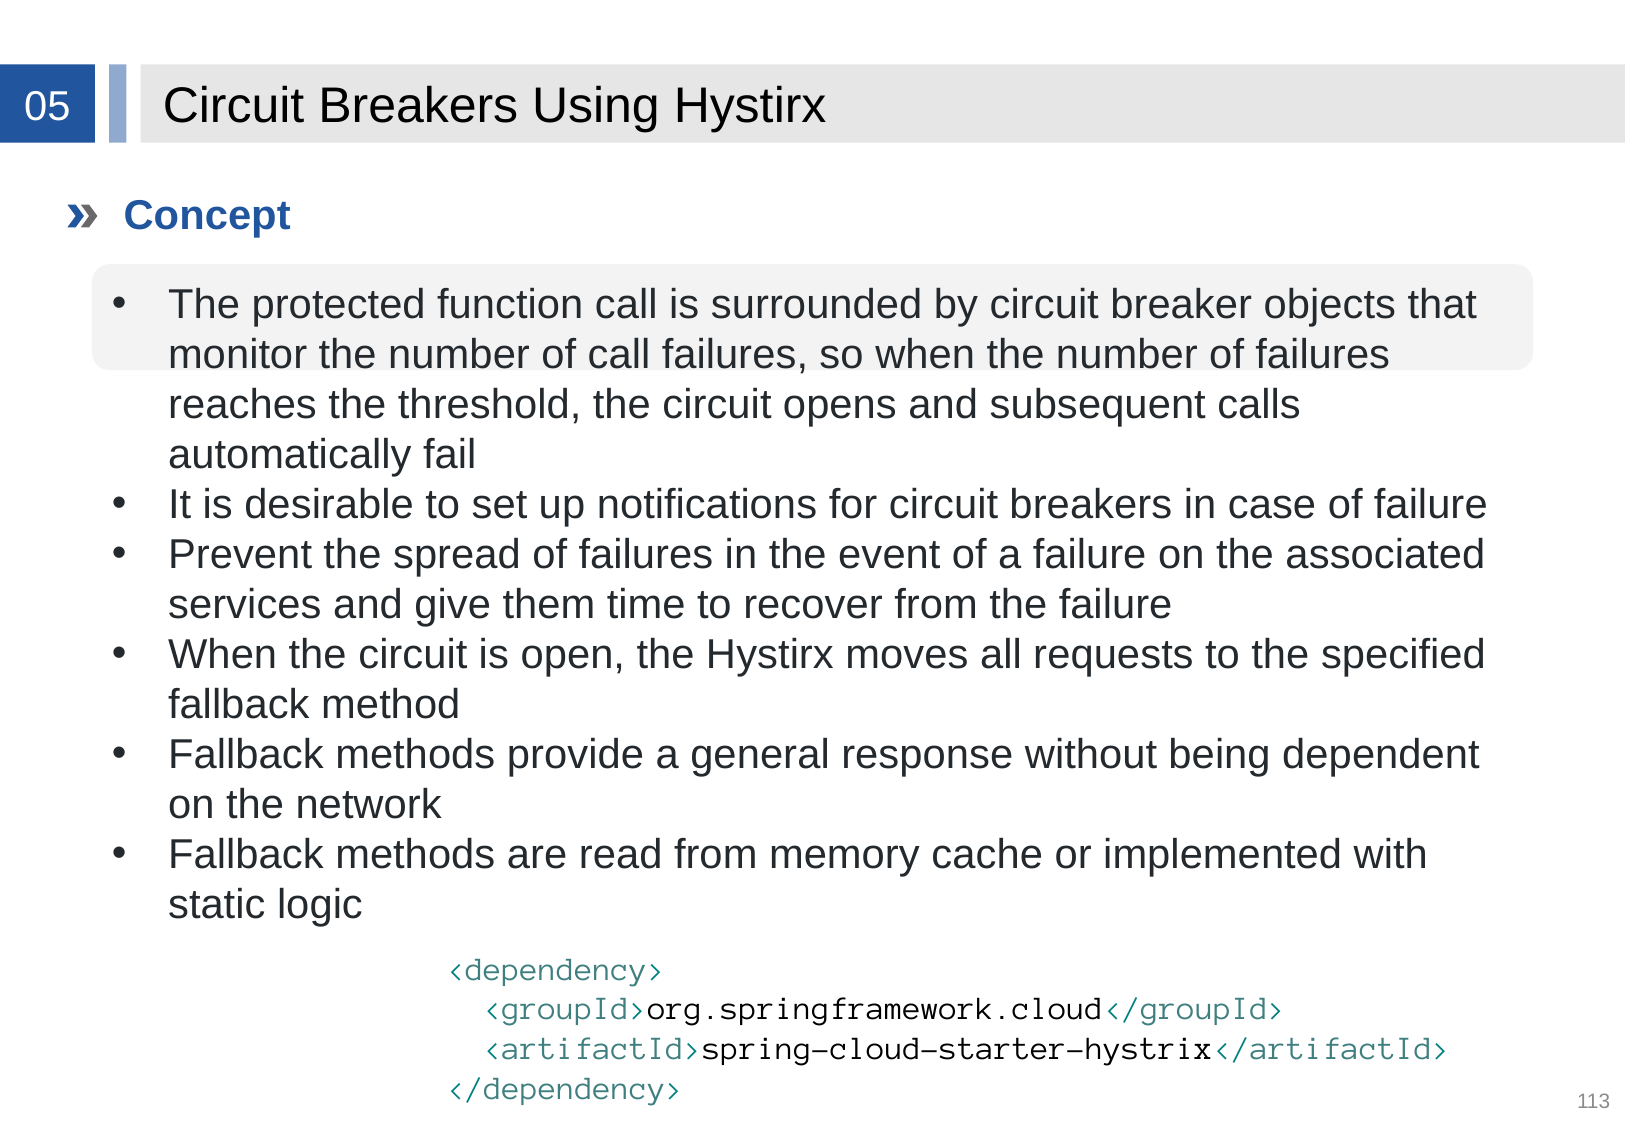

# Circuit Breakers Using Hystirx
05
Concept

The protected function call is surrounded by circuit breaker objects that monitor the number of call failures, so when the number of failures reaches the threshold, the circuit opens and subsequent calls automatically fail
It is desirable to set up notifications for circuit breakers in case of failure
Prevent the spread of failures in the event of a failure on the associated services and give them time to recover from the failure
When the circuit is open, the Hystirx moves all requests to the specified fallback method
Fallback methods provide a general response without being dependent on the network
Fallback methods are read from memory cache or implemented with static logic
<dependency>
  <groupId>org.springframework.cloud</groupId>
  <artifactId>spring-cloud-starter-hystrix</artifactId>
</dependency>
113